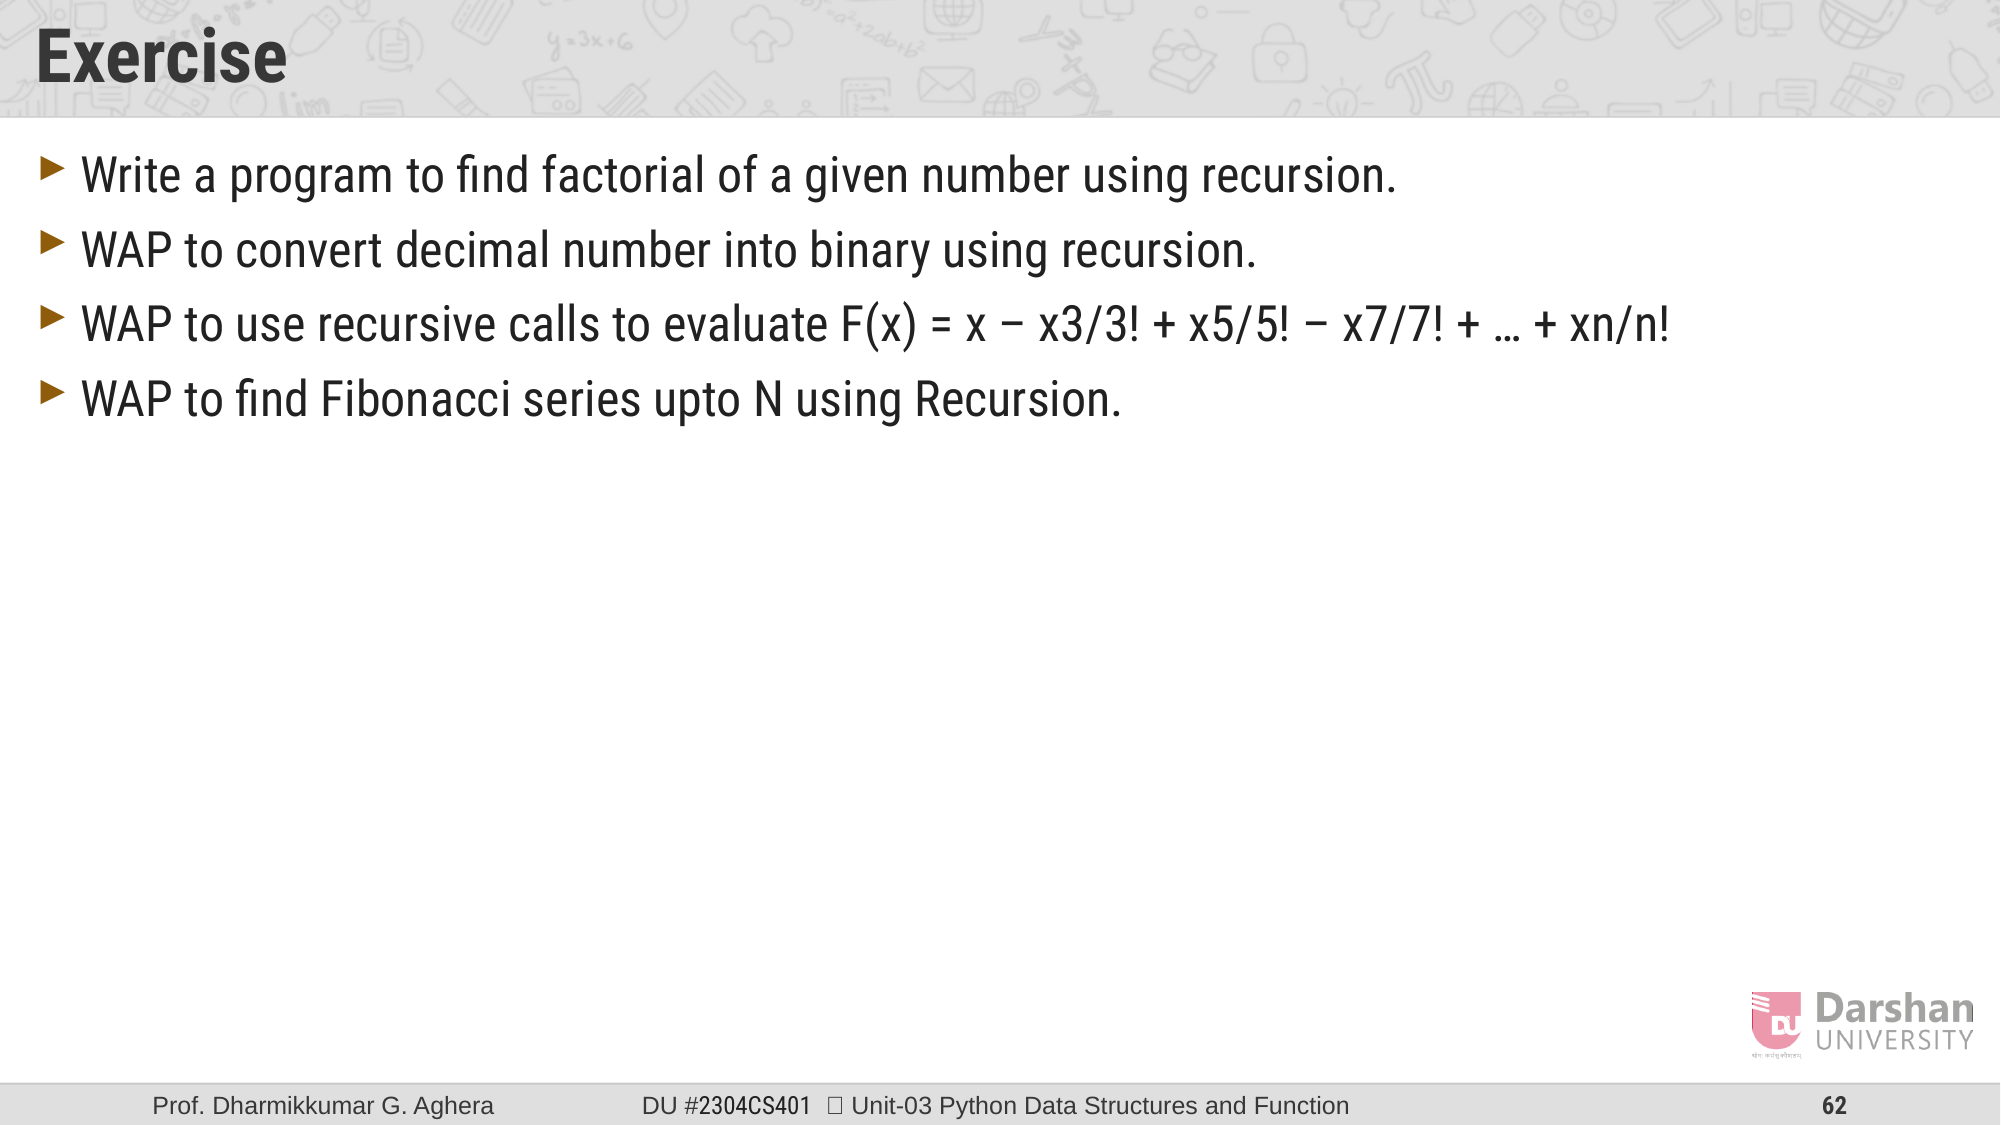

# Exercise
Write a program to find factorial of a given number using recursion.
WAP to convert decimal number into binary using recursion.
WAP to use recursive calls to evaluate F(x) = x – x3/3! + x5/5! – x7/7! + … + xn/n!
WAP to find Fibonacci series upto N using Recursion.